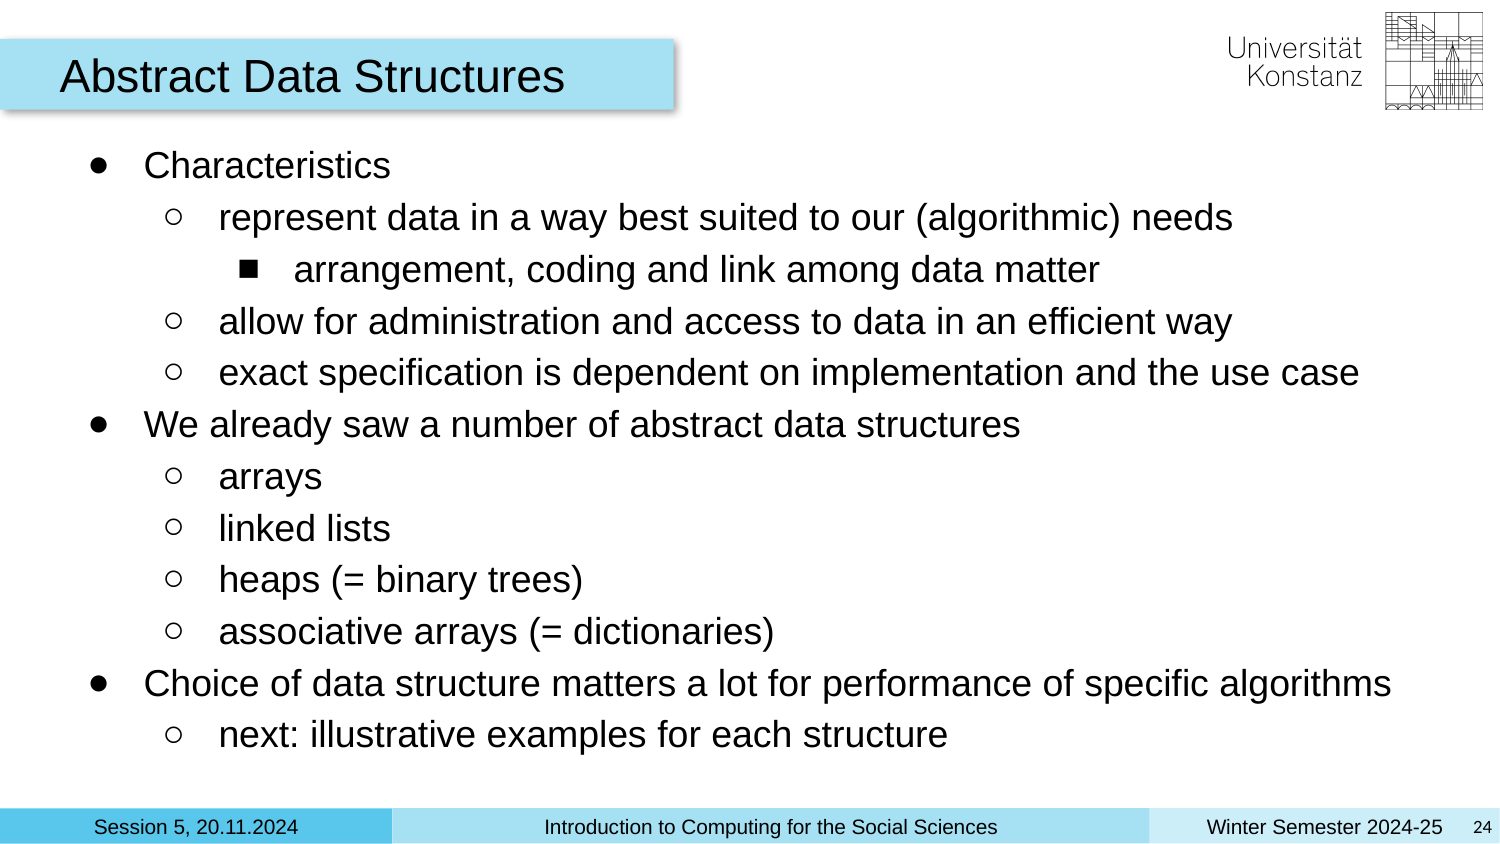

Abstract Data Structures
Characteristics
represent data in a way best suited to our (algorithmic) needs
arrangement, coding and link among data matter
allow for administration and access to data in an efficient way
exact specification is dependent on implementation and the use case
We already saw a number of abstract data structures
arrays
linked lists
heaps (= binary trees)
associative arrays (= dictionaries)
Choice of data structure matters a lot for performance of specific algorithms
next: illustrative examples for each structure